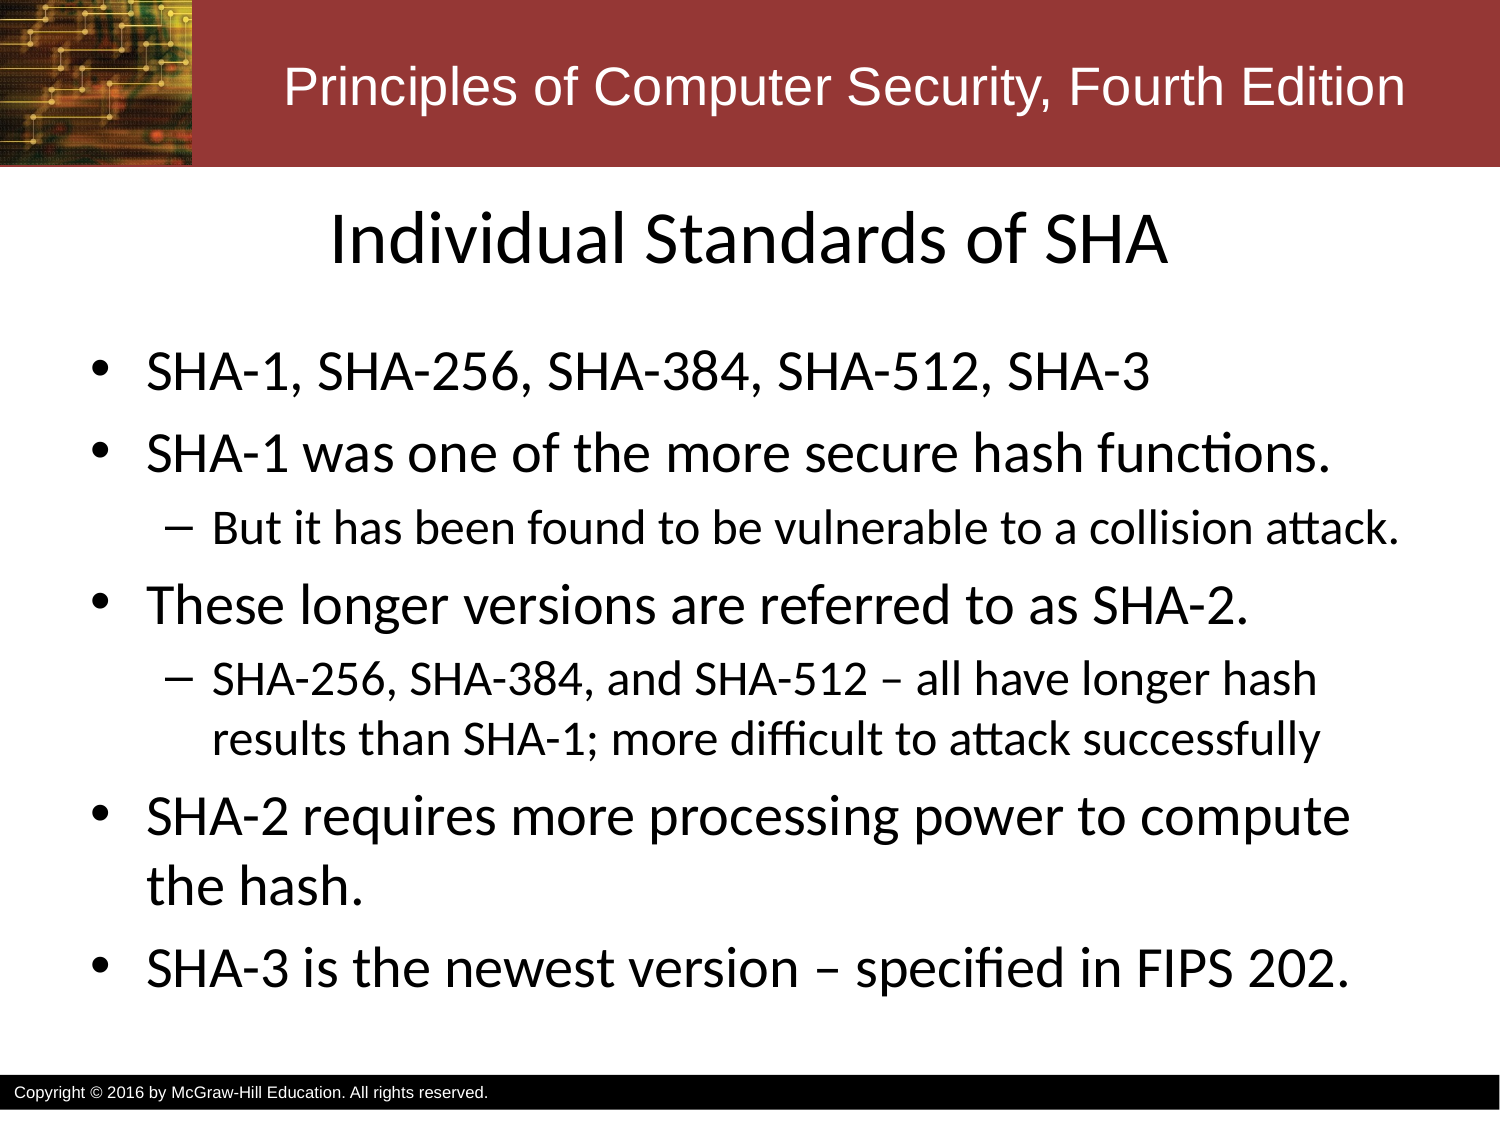

# Individual Standards of SHA
SHA-1, SHA-256, SHA-384, SHA-512, SHA-3
SHA-1 was one of the more secure hash functions.
But it has been found to be vulnerable to a collision attack.
These longer versions are referred to as SHA-2.
SHA-256, SHA-384, and SHA-512 – all have longer hash results than SHA-1; more difficult to attack successfully
SHA-2 requires more processing power to compute the hash.
SHA-3 is the newest version – specified in FIPS 202.